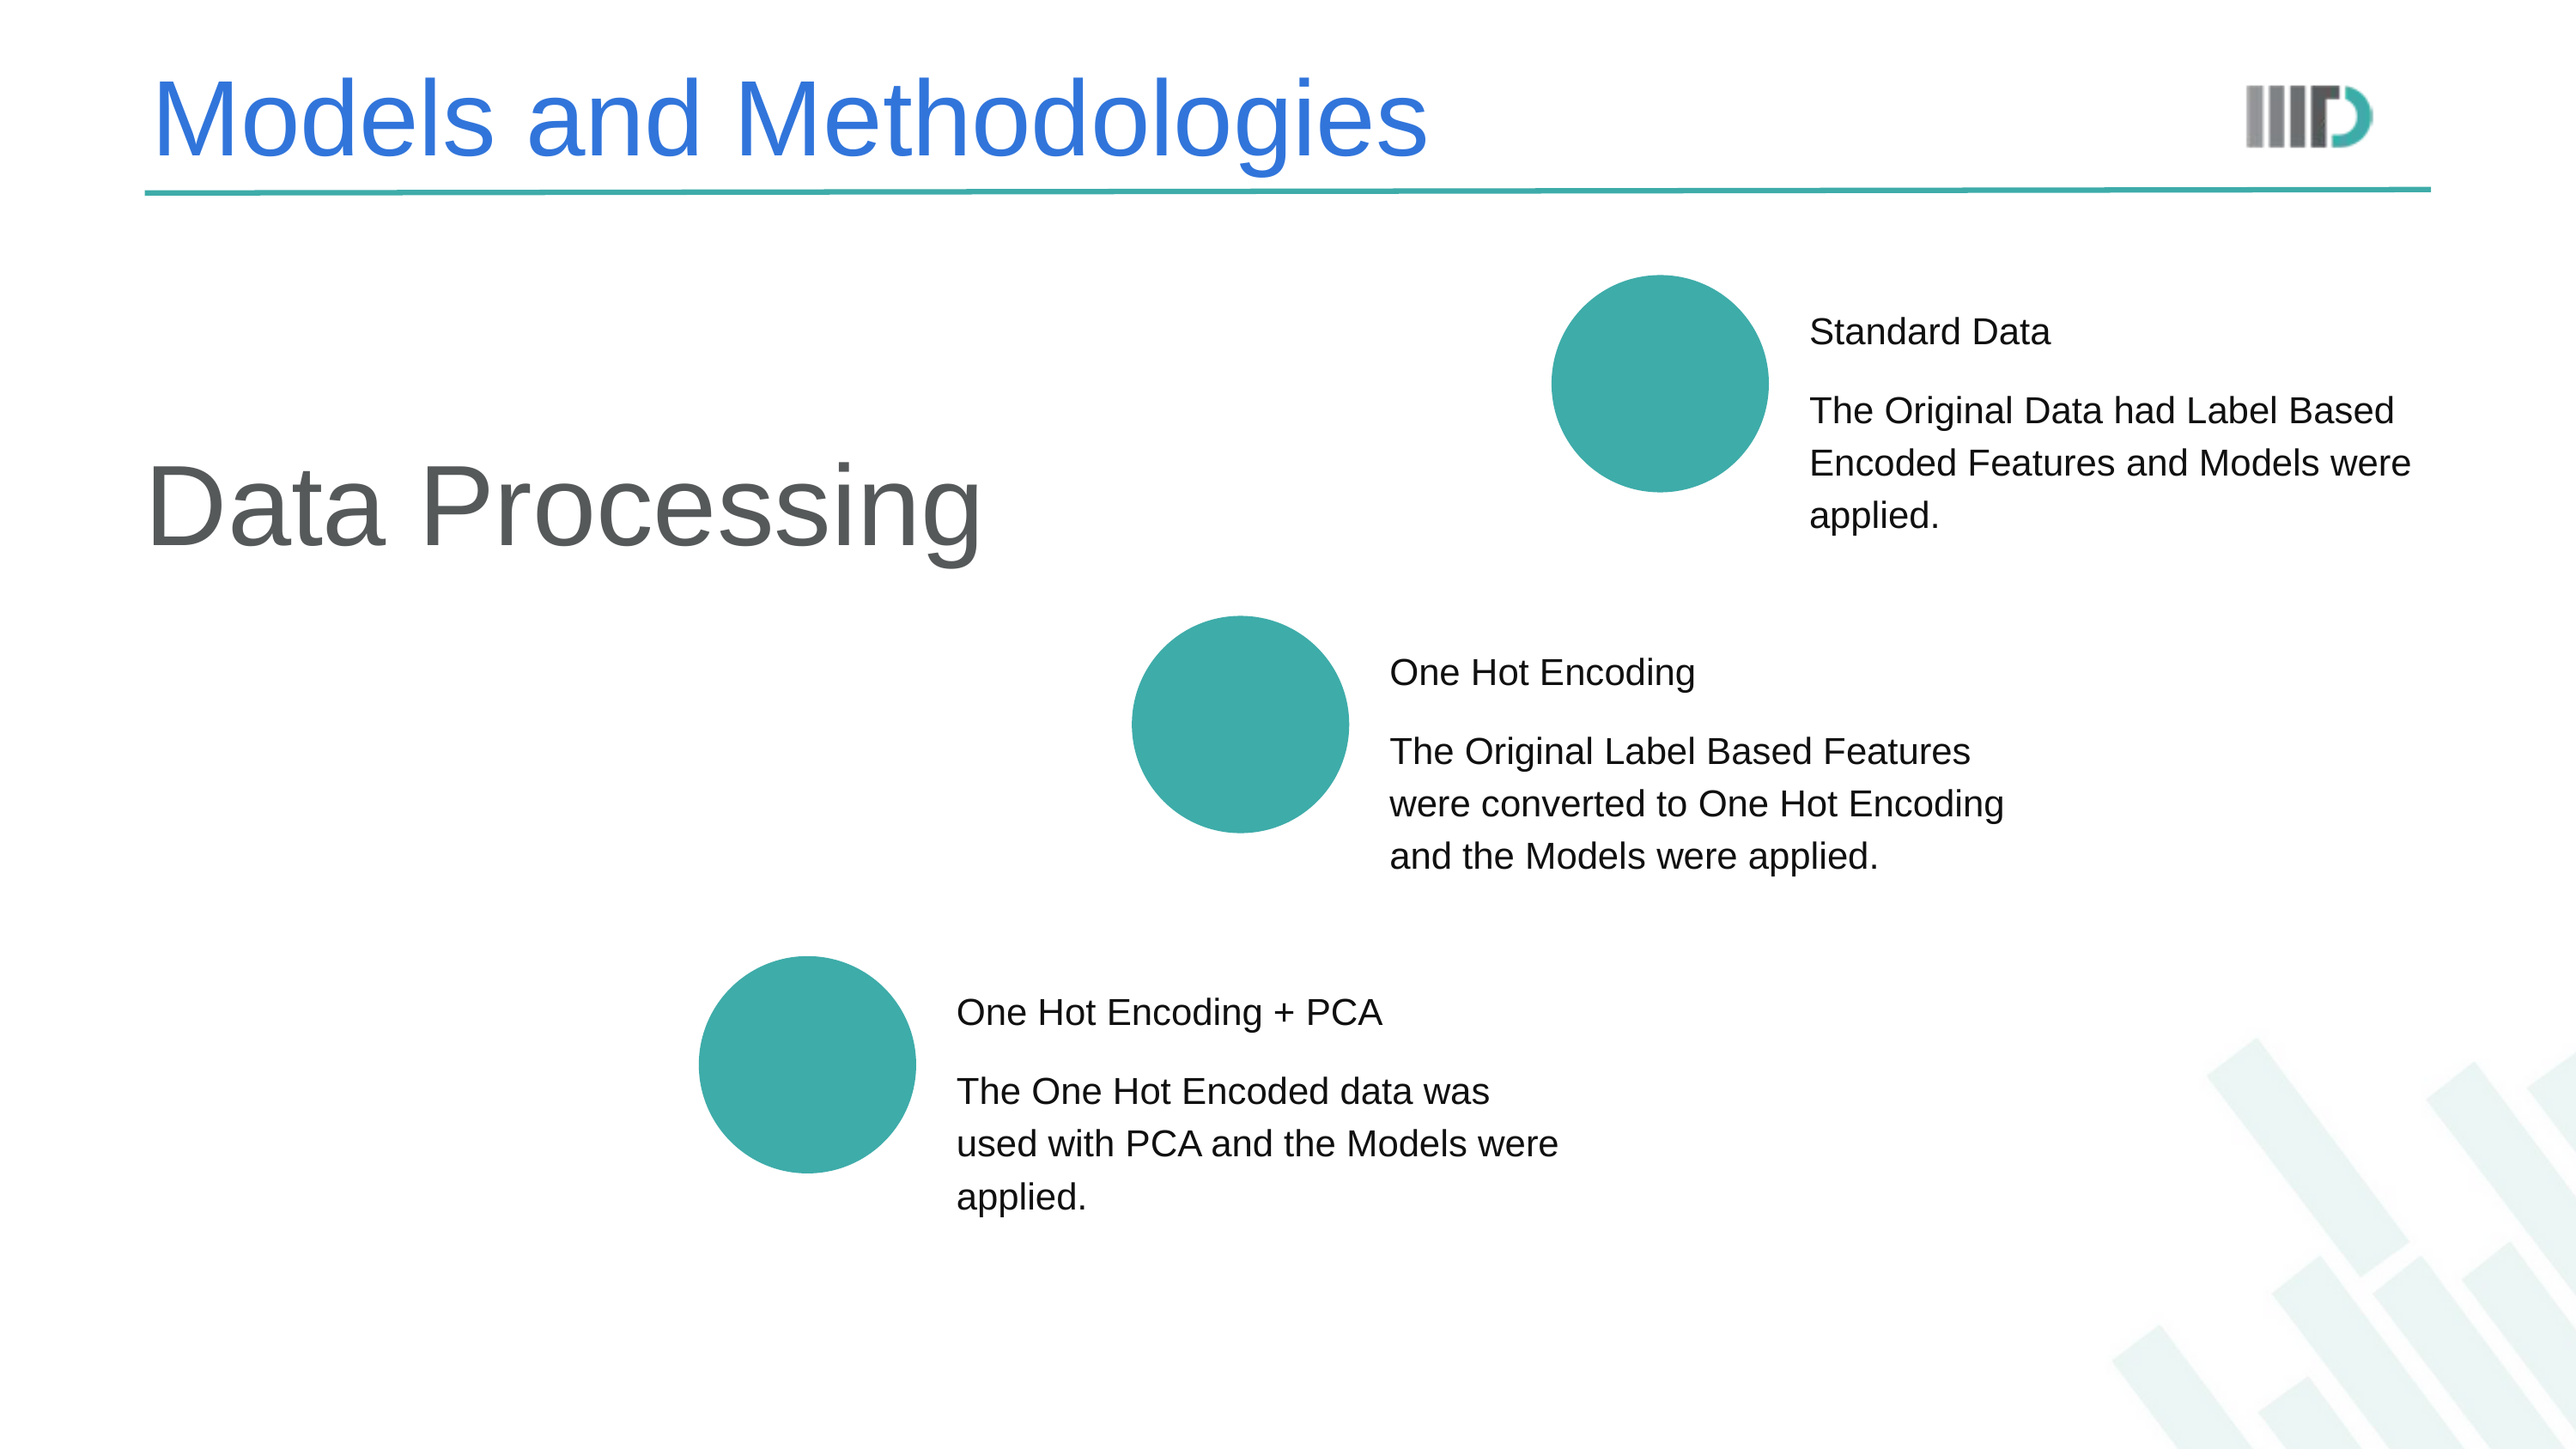

Models and Methodologies

Standard Data
The Original Data had Label Based Encoded Features and Models were applied.
Data Processing

One Hot Encoding
The Original Label Based Features were converted to One Hot Encoding and the Models were applied.

One Hot Encoding + PCA

The One Hot Encoded data was used with PCA and the Models were applied.